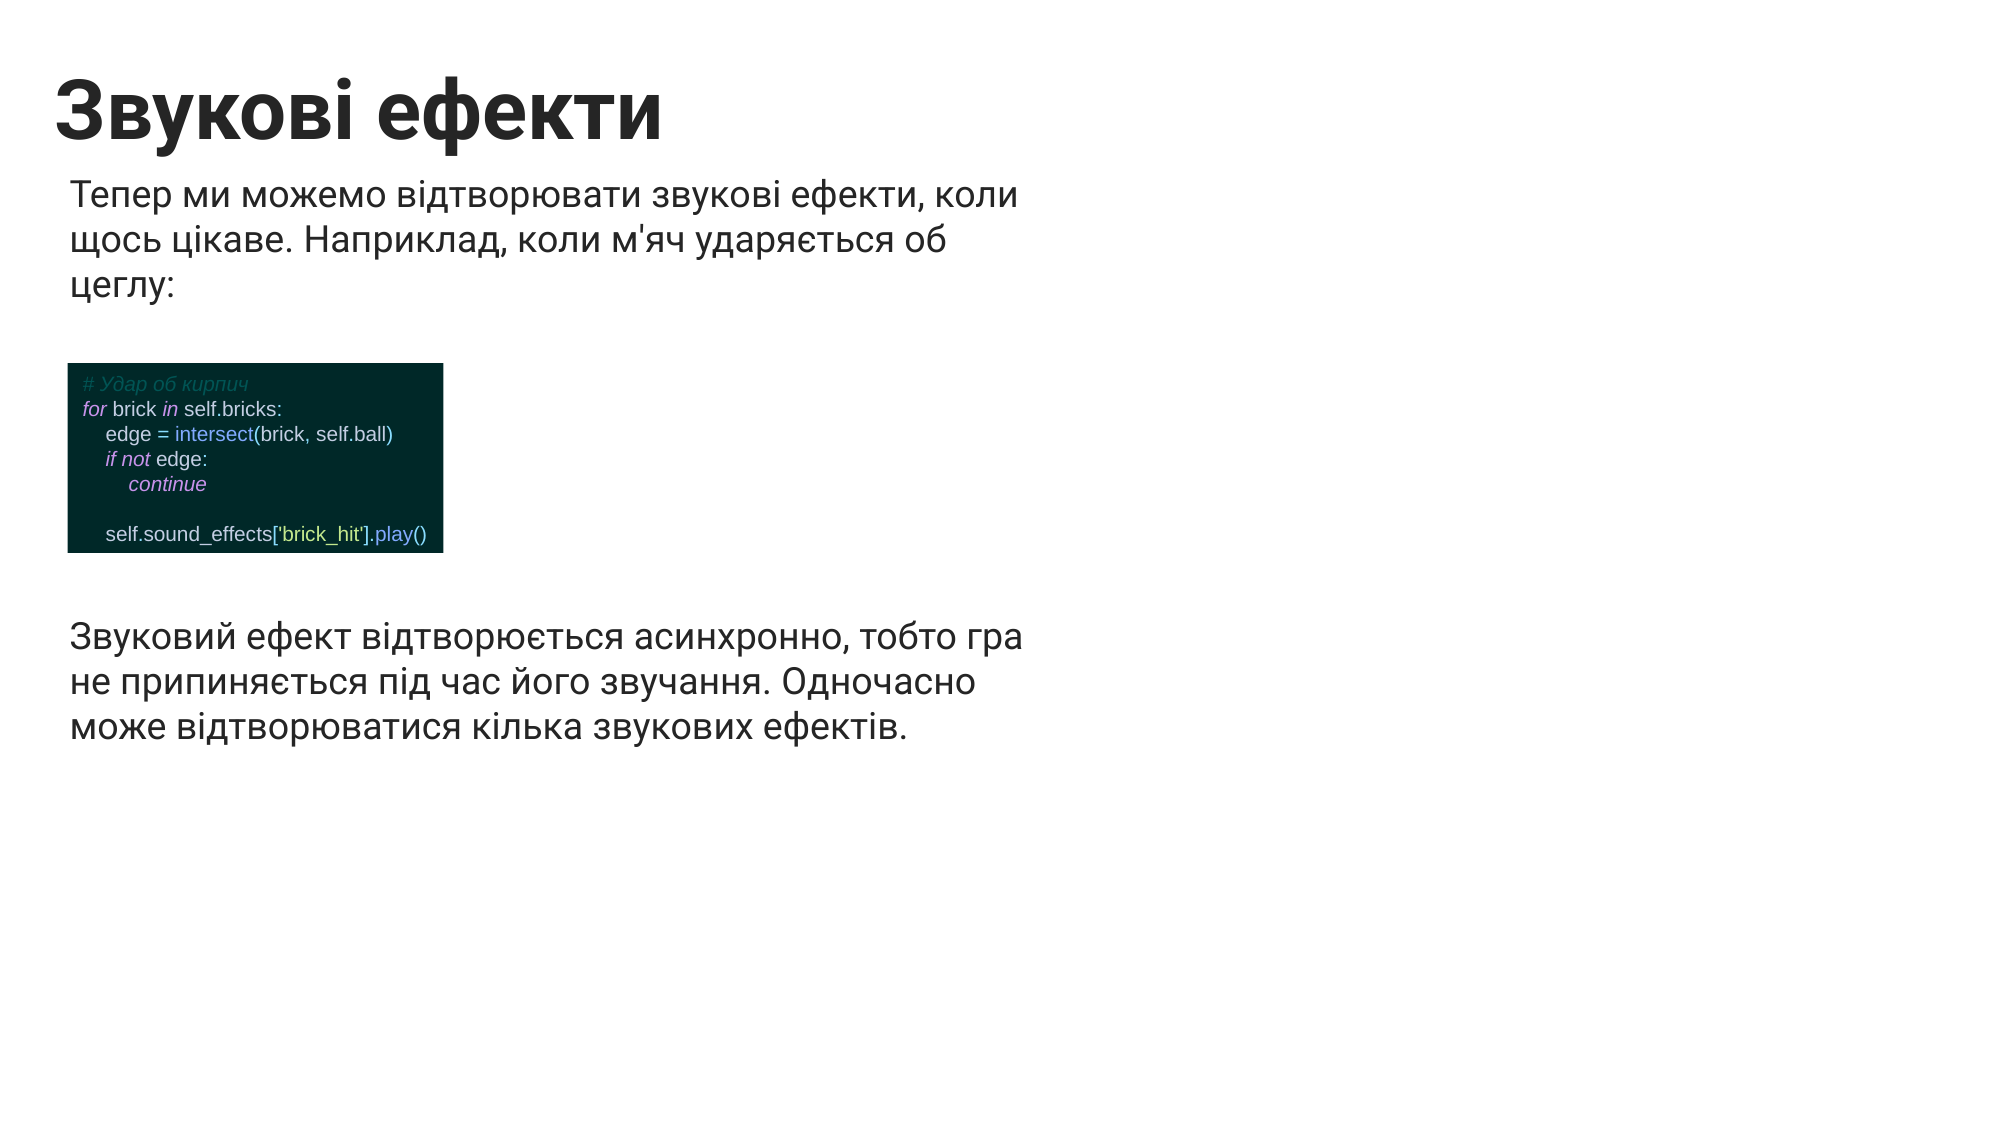

Звукові ефекти

Тепер ми можемо відтворювати звукові ефекти, коли щось цікаве. Наприклад, коли м'яч ударяється об цеглу:

# Удар об кирпич for brick in self.bricks: edge = intersect(brick, self.ball) if not edge: continue self.sound_effects['brick_hit'].play()
Звуковий ефект відтворюється асинхронно, тобто гра не припиняється під час його звучання. Одночасно може відтворюватися кілька звукових ефектів.